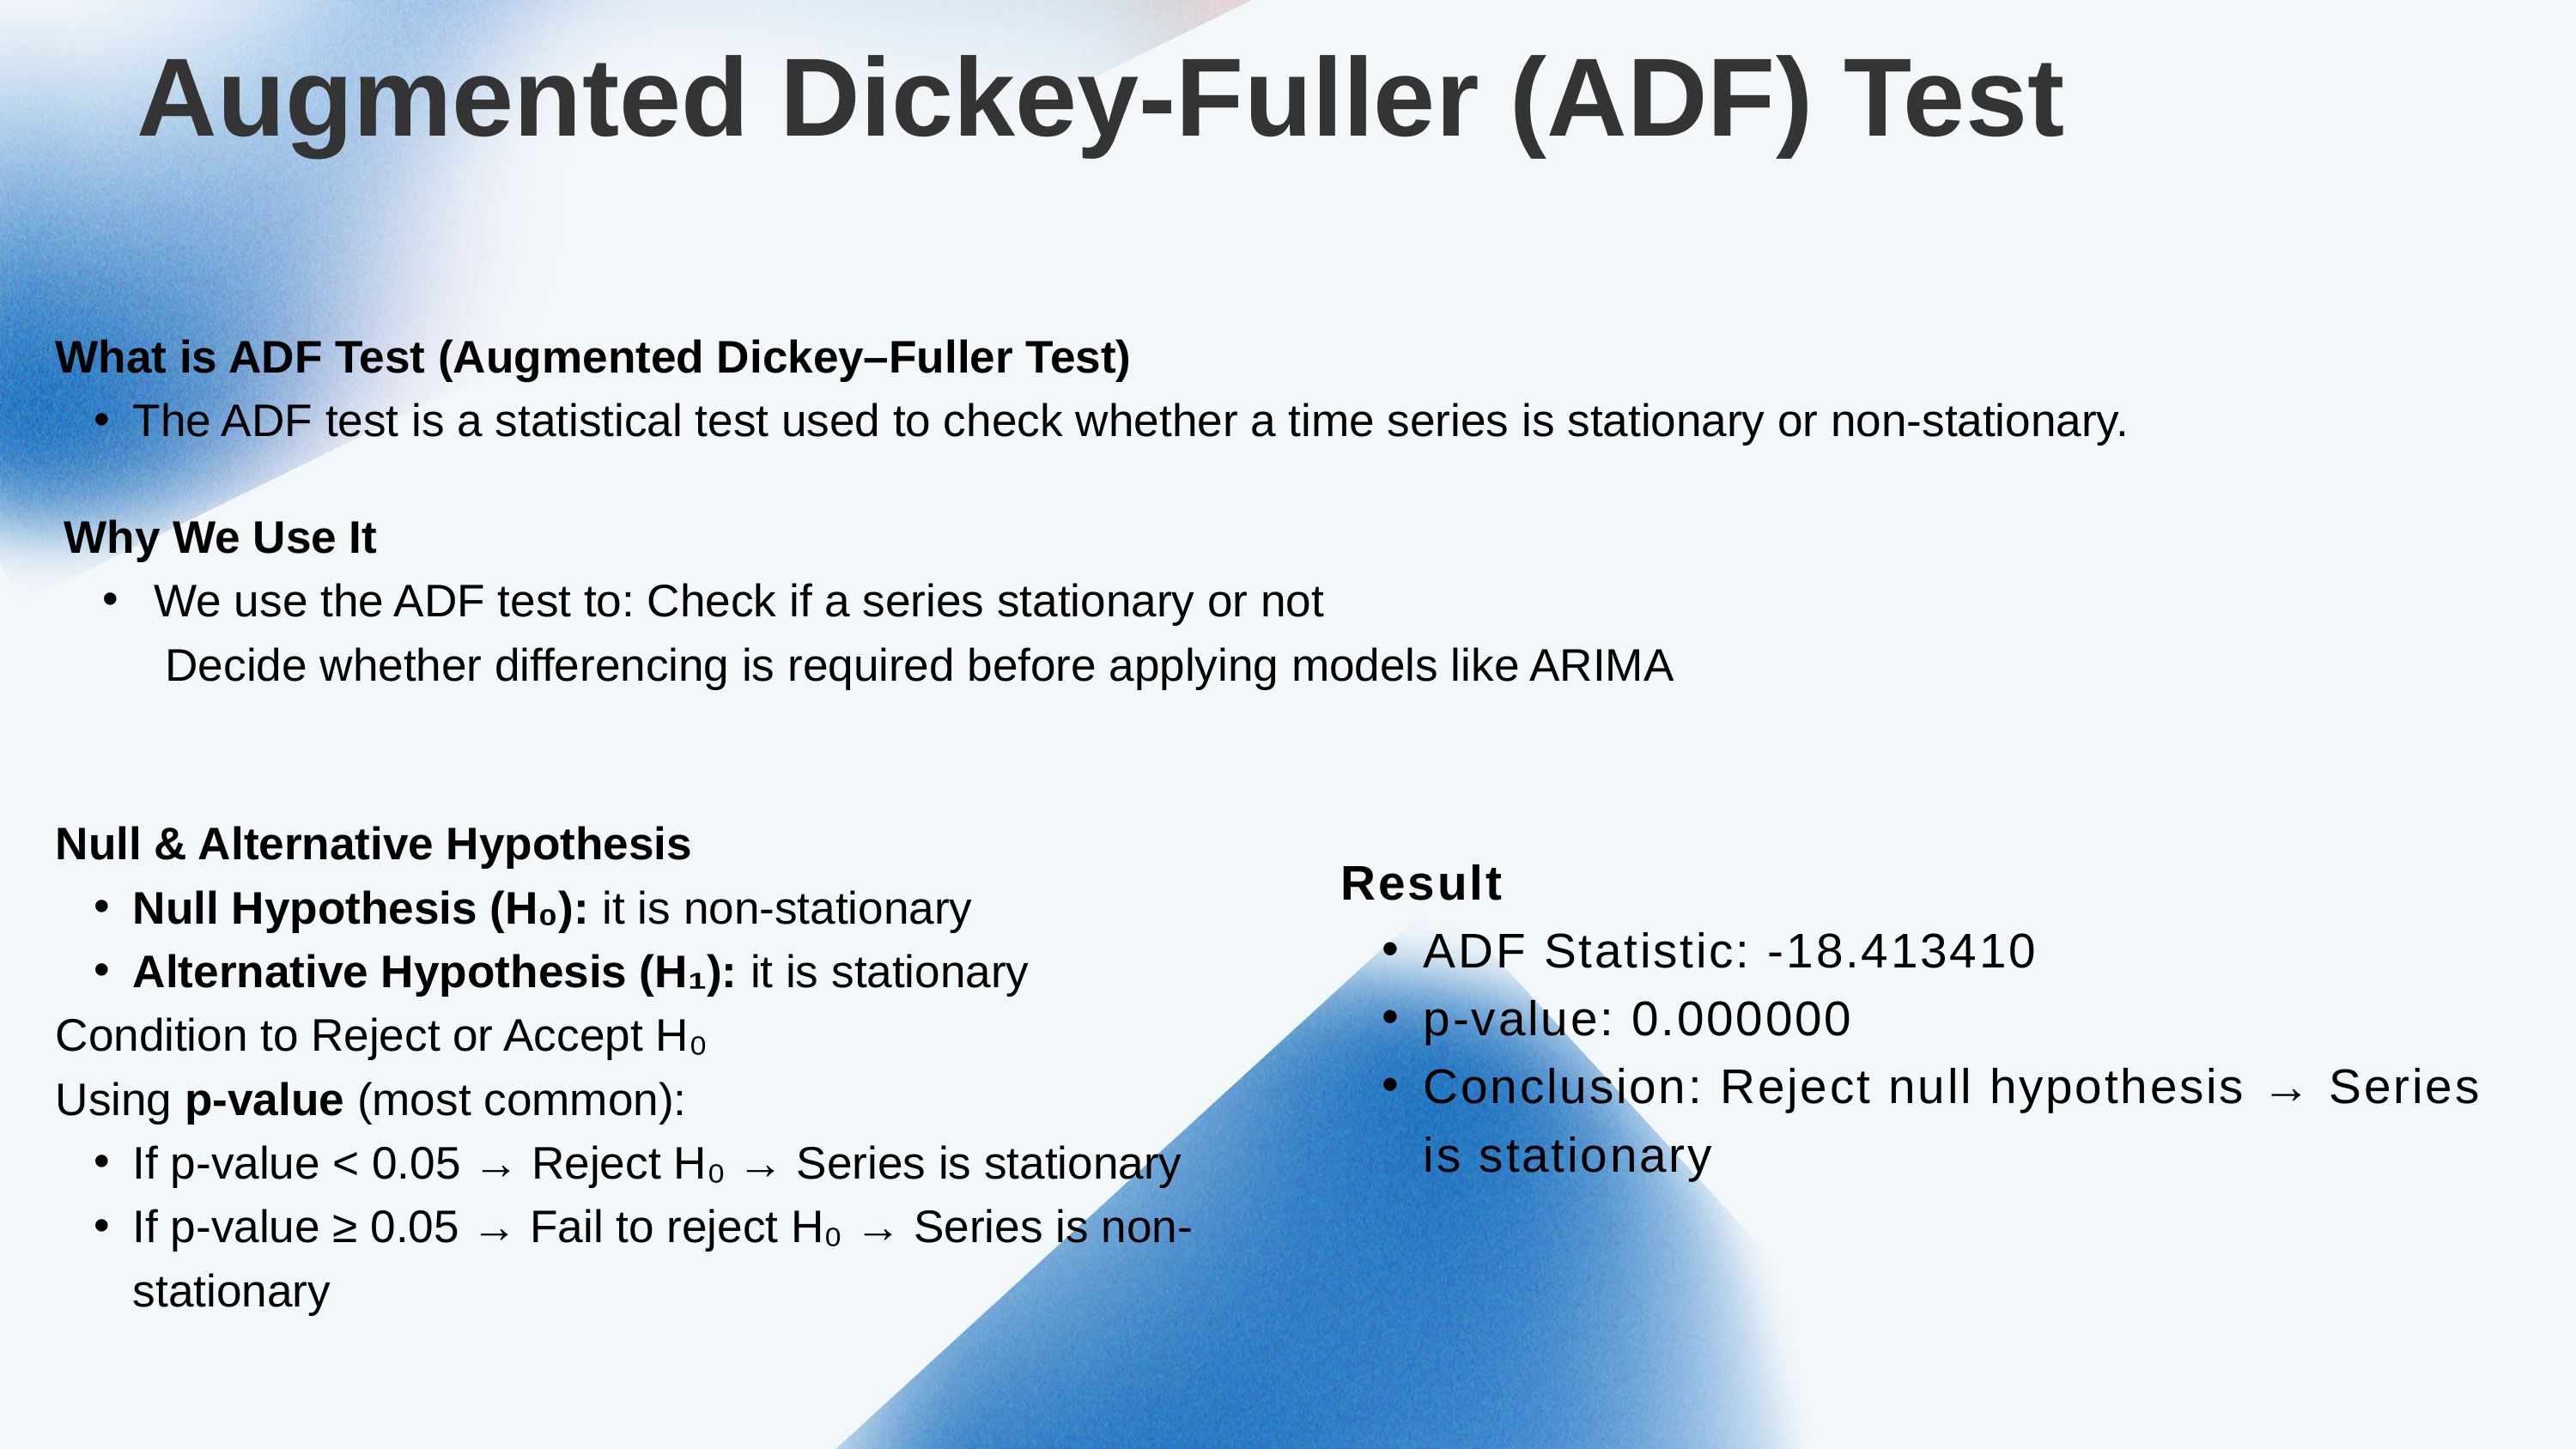

Augmented Dickey-Fuller (ADF) Test
What is ADF Test (Augmented Dickey–Fuller Test)
The ADF test is a statistical test used to check whether a time series is stationary or non-stationary.

Why We Use It
 We use the ADF test to: Check if a series stationary or not
        Decide whether differencing is required before applying models like ARIMA
Project.
Null & Alternative Hypothesis
Null Hypothesis (H₀): it is non-stationary
Alternative Hypothesis (H₁): it is stationary
Condition to Reject or Accept H₀
Using p-value (most common):
If p-value < 0.05 → Reject H₀ → Series is stationary
If p-value ≥ 0.05 → Fail to reject H₀ → Series is non-stationary

Result
ADF Statistic: -18.413410
p-value: 0.000000
Conclusion: Reject null hypothesis → Series is stationary